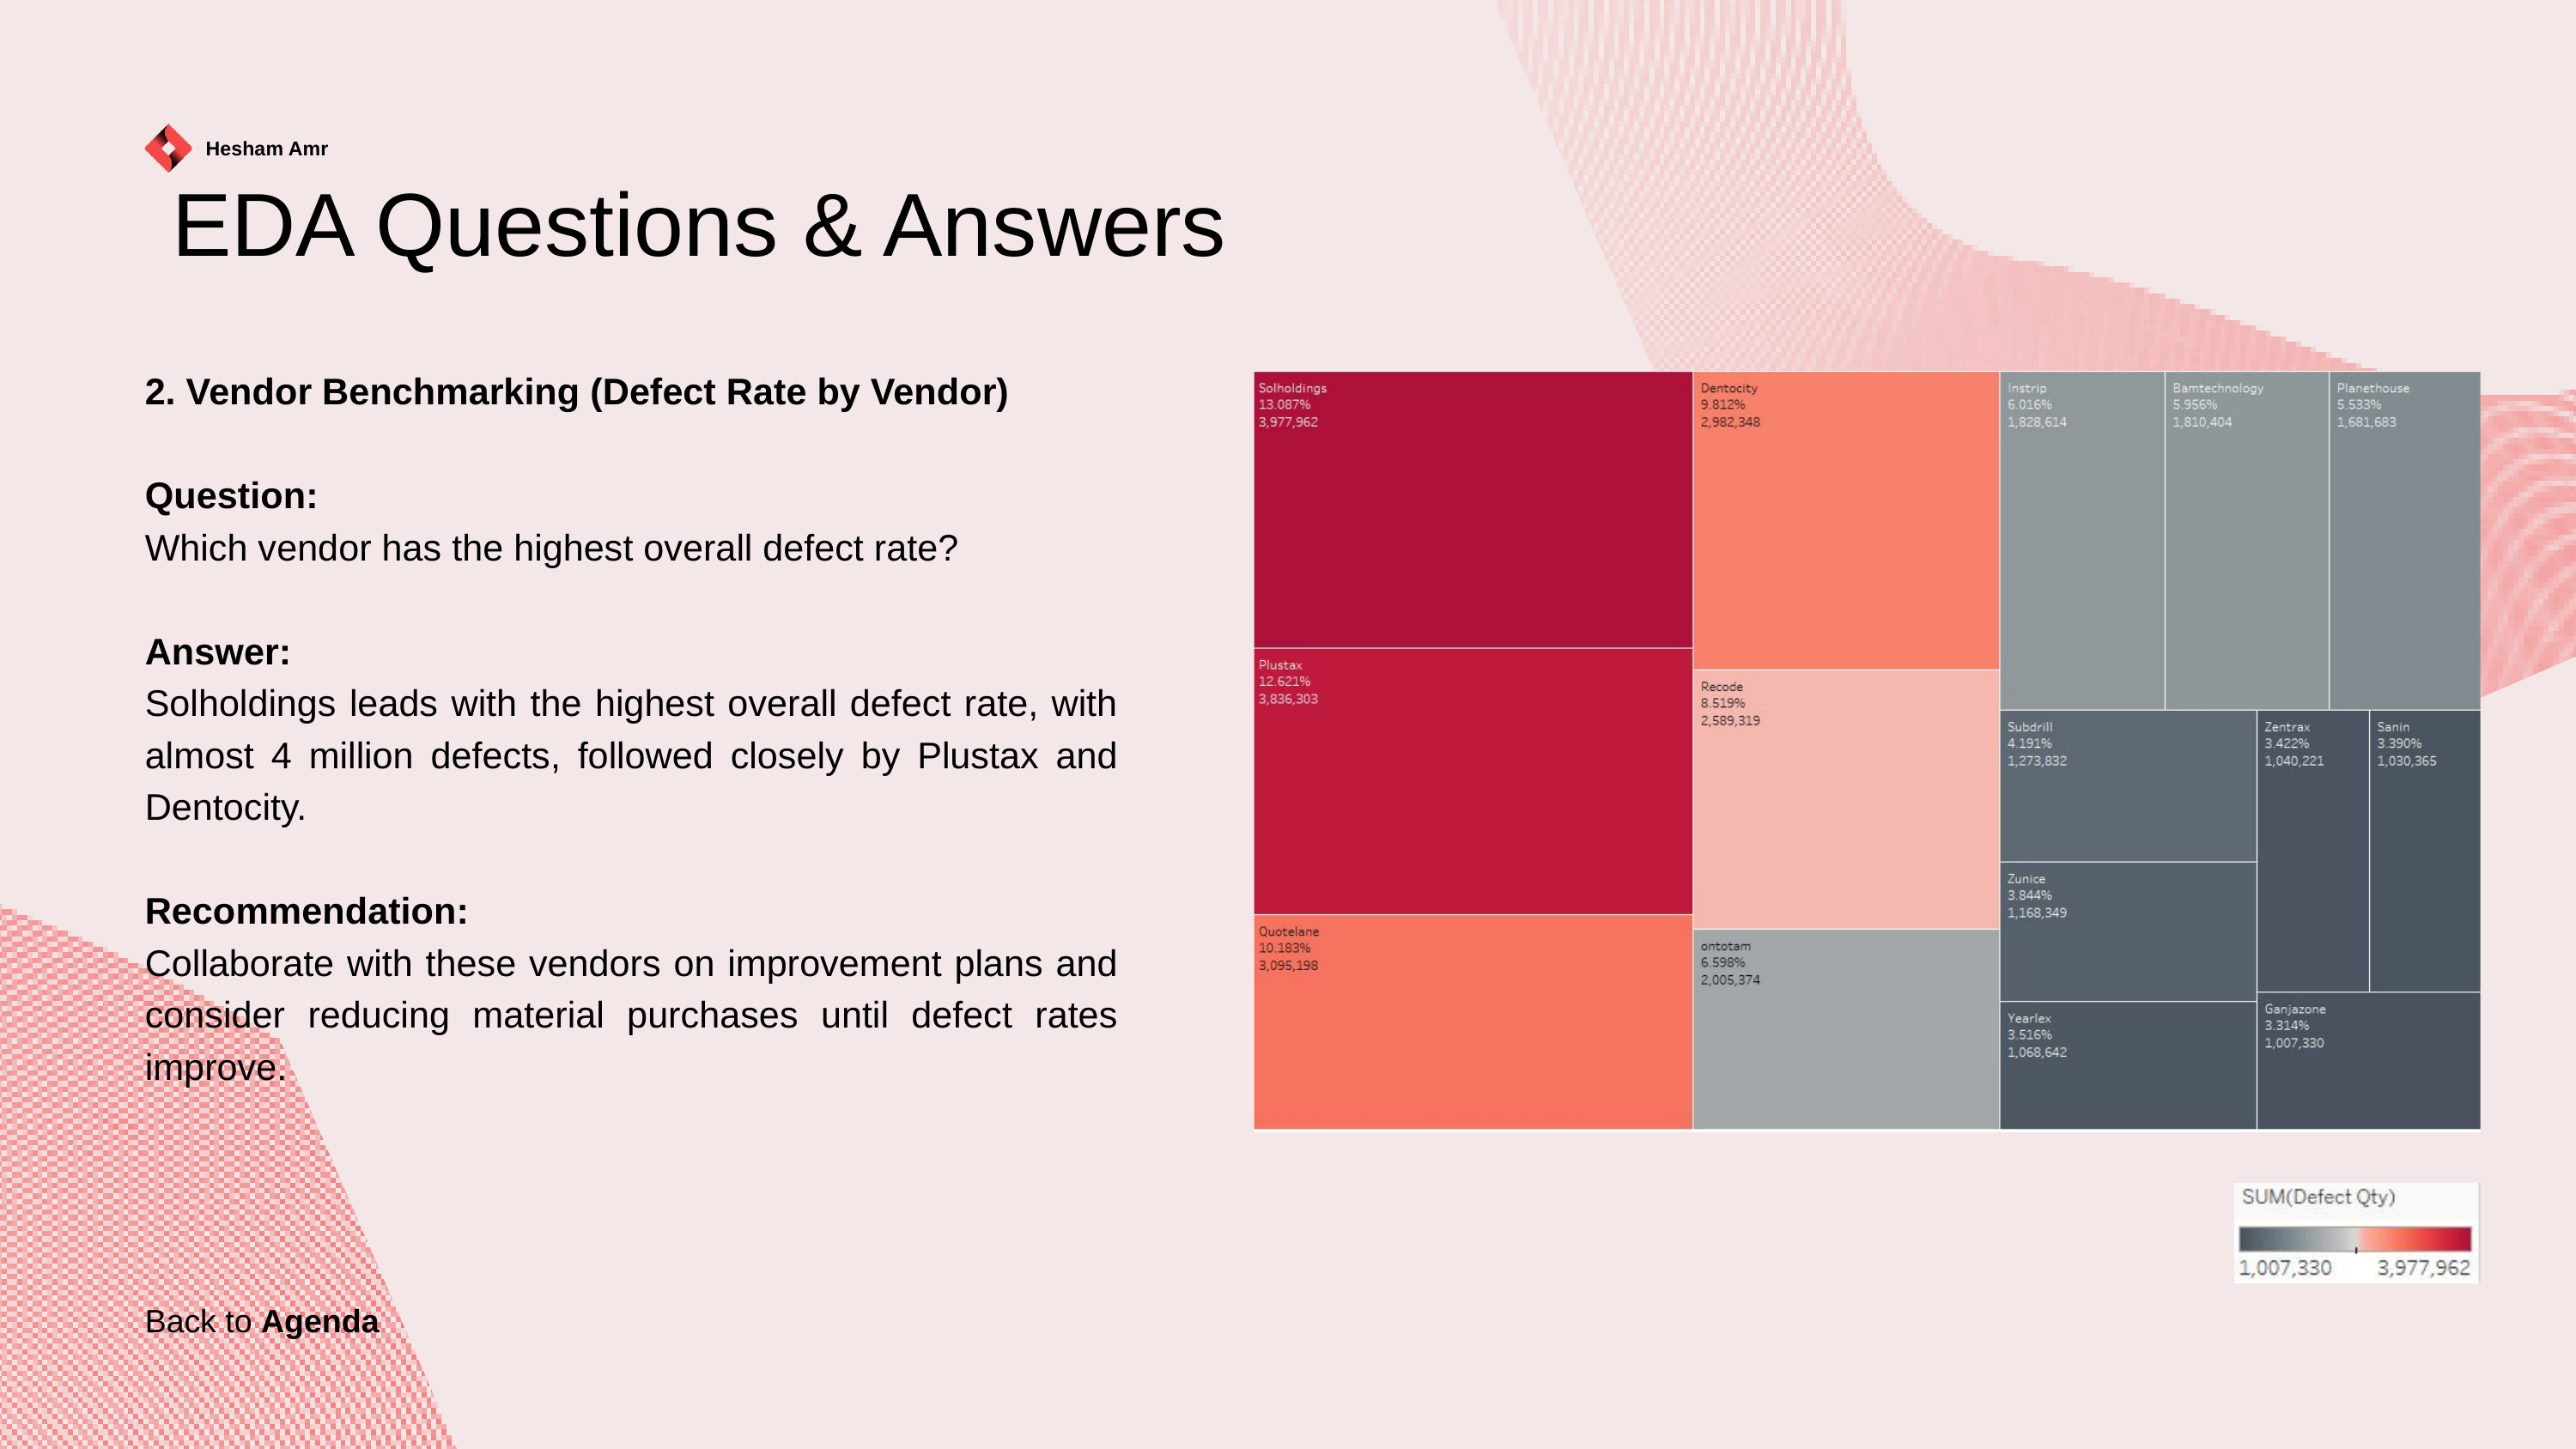

Hesham Amr
EDA Questions & Answers
2. Vendor Benchmarking (Defect Rate by Vendor)

Question:
Which vendor has the highest overall defect rate?

Answer:
Solholdings leads with the highest overall defect rate, with almost 4 million defects, followed closely by Plustax and Dentocity.

Recommendation:
Collaborate with these vendors on improvement plans and consider reducing material purchases until defect rates improve.

Back to Agenda